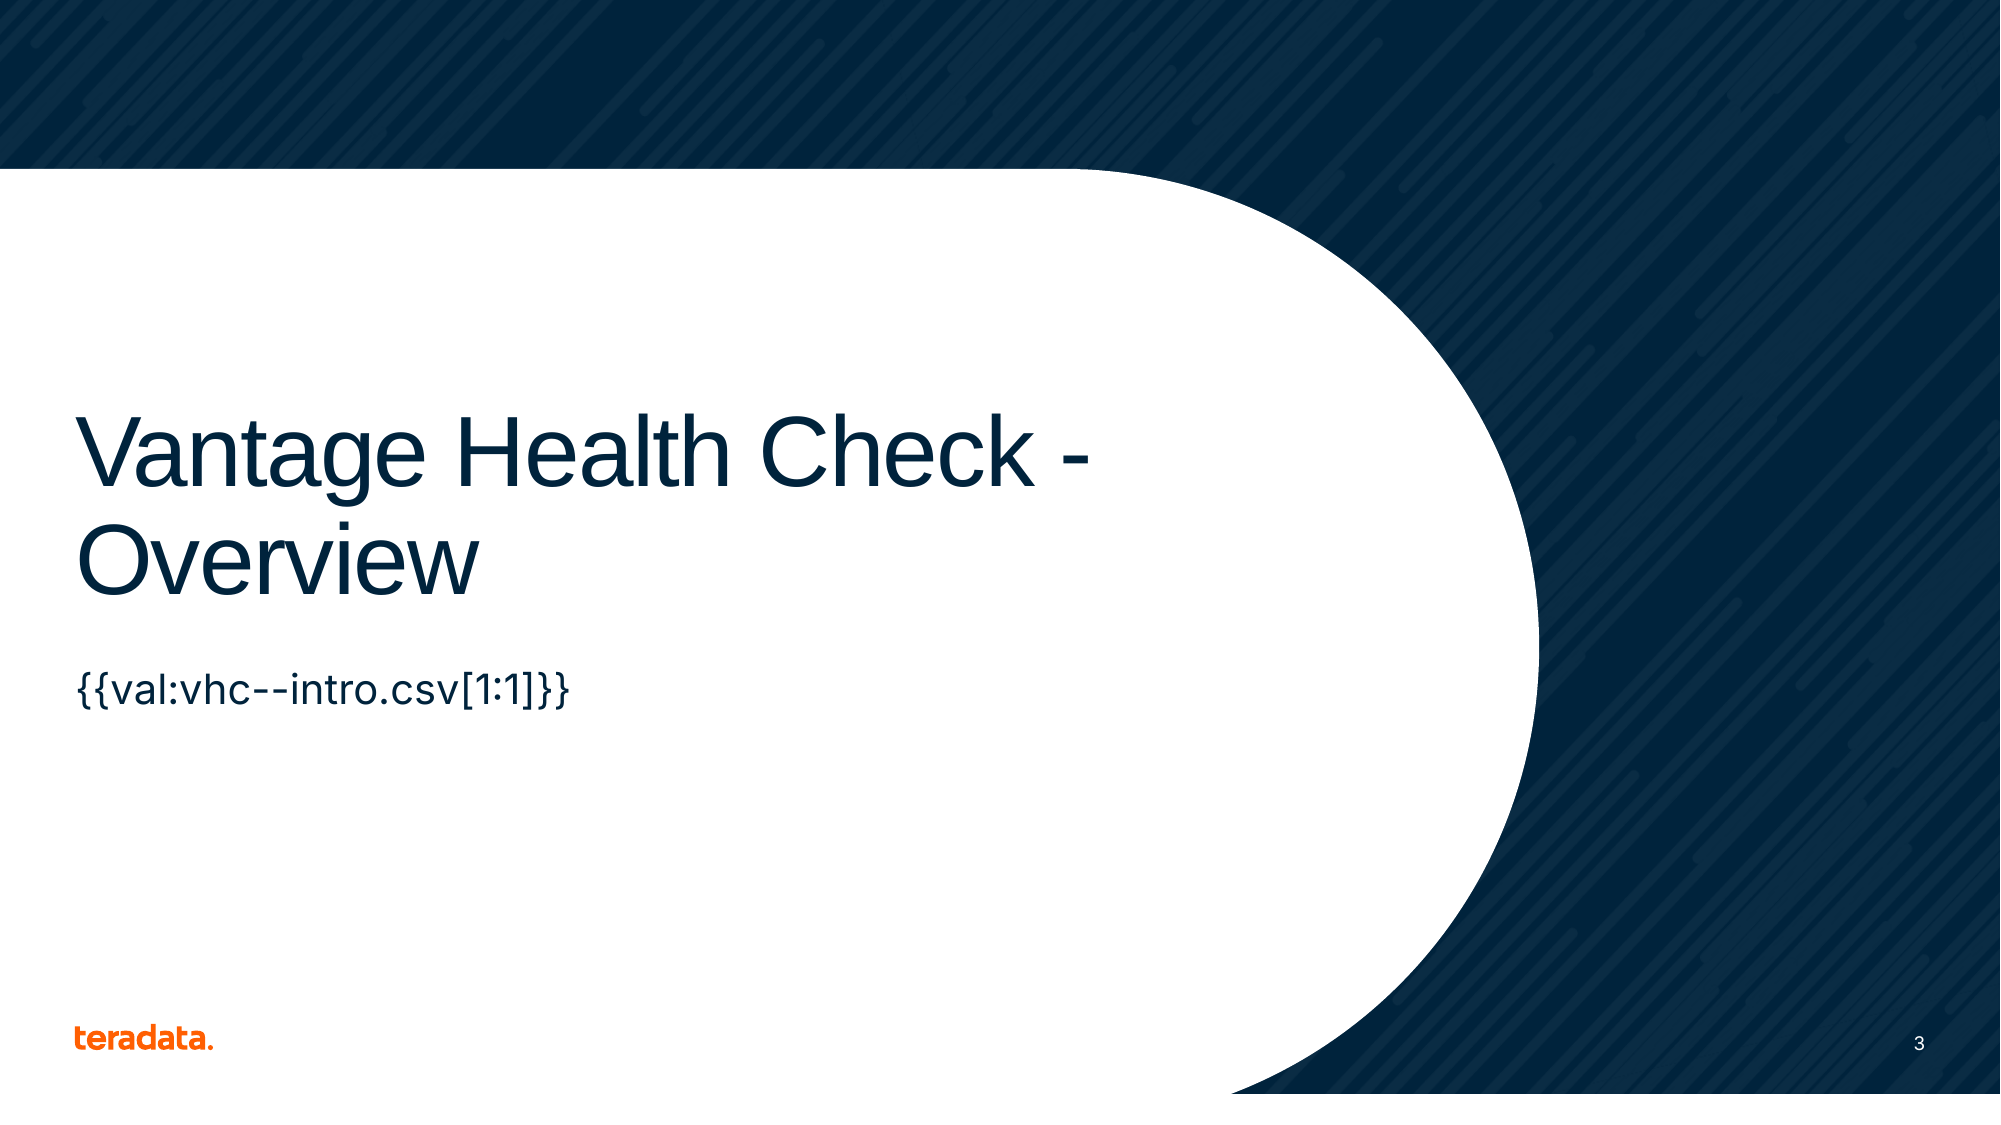

# Vantage Health Check - Overview
{{val:vhc--intro.csv[1:1]}}
3